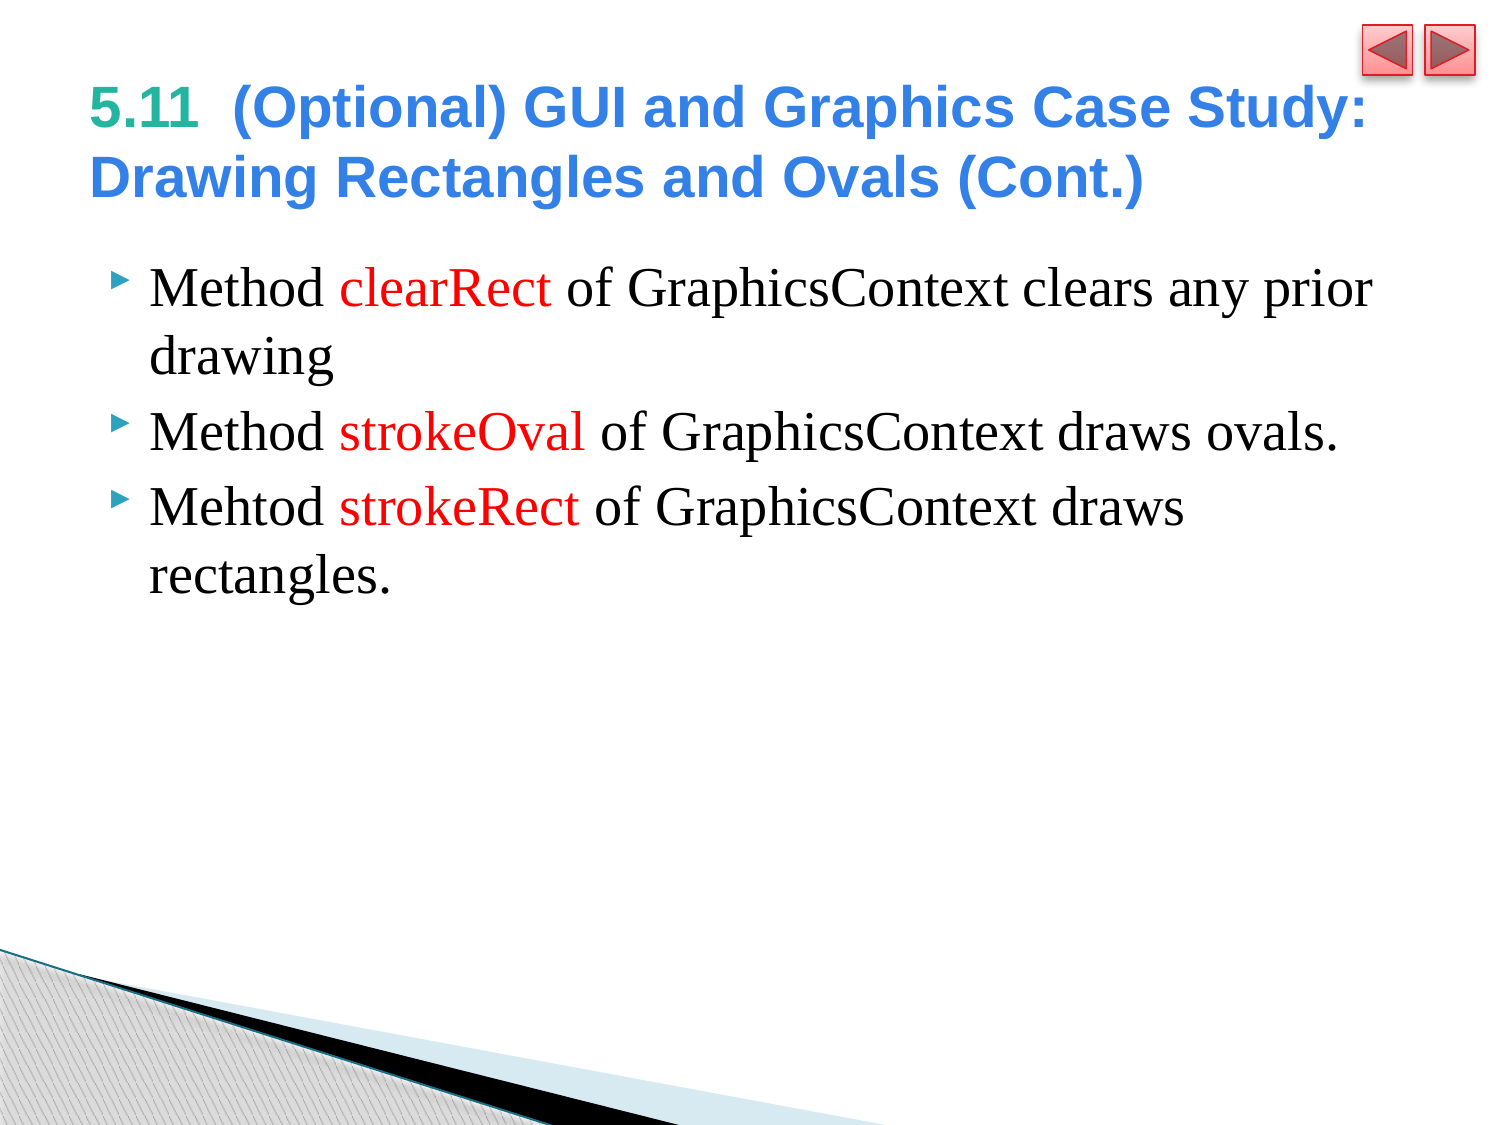

# 5.11  (Optional) GUI and Graphics Case Study: Drawing Rectangles and Ovals (Cont.)
Method clearRect of GraphicsContext clears any prior drawing
Method strokeOval of GraphicsContext draws ovals.
Mehtod strokeRect of GraphicsContext draws rectangles.